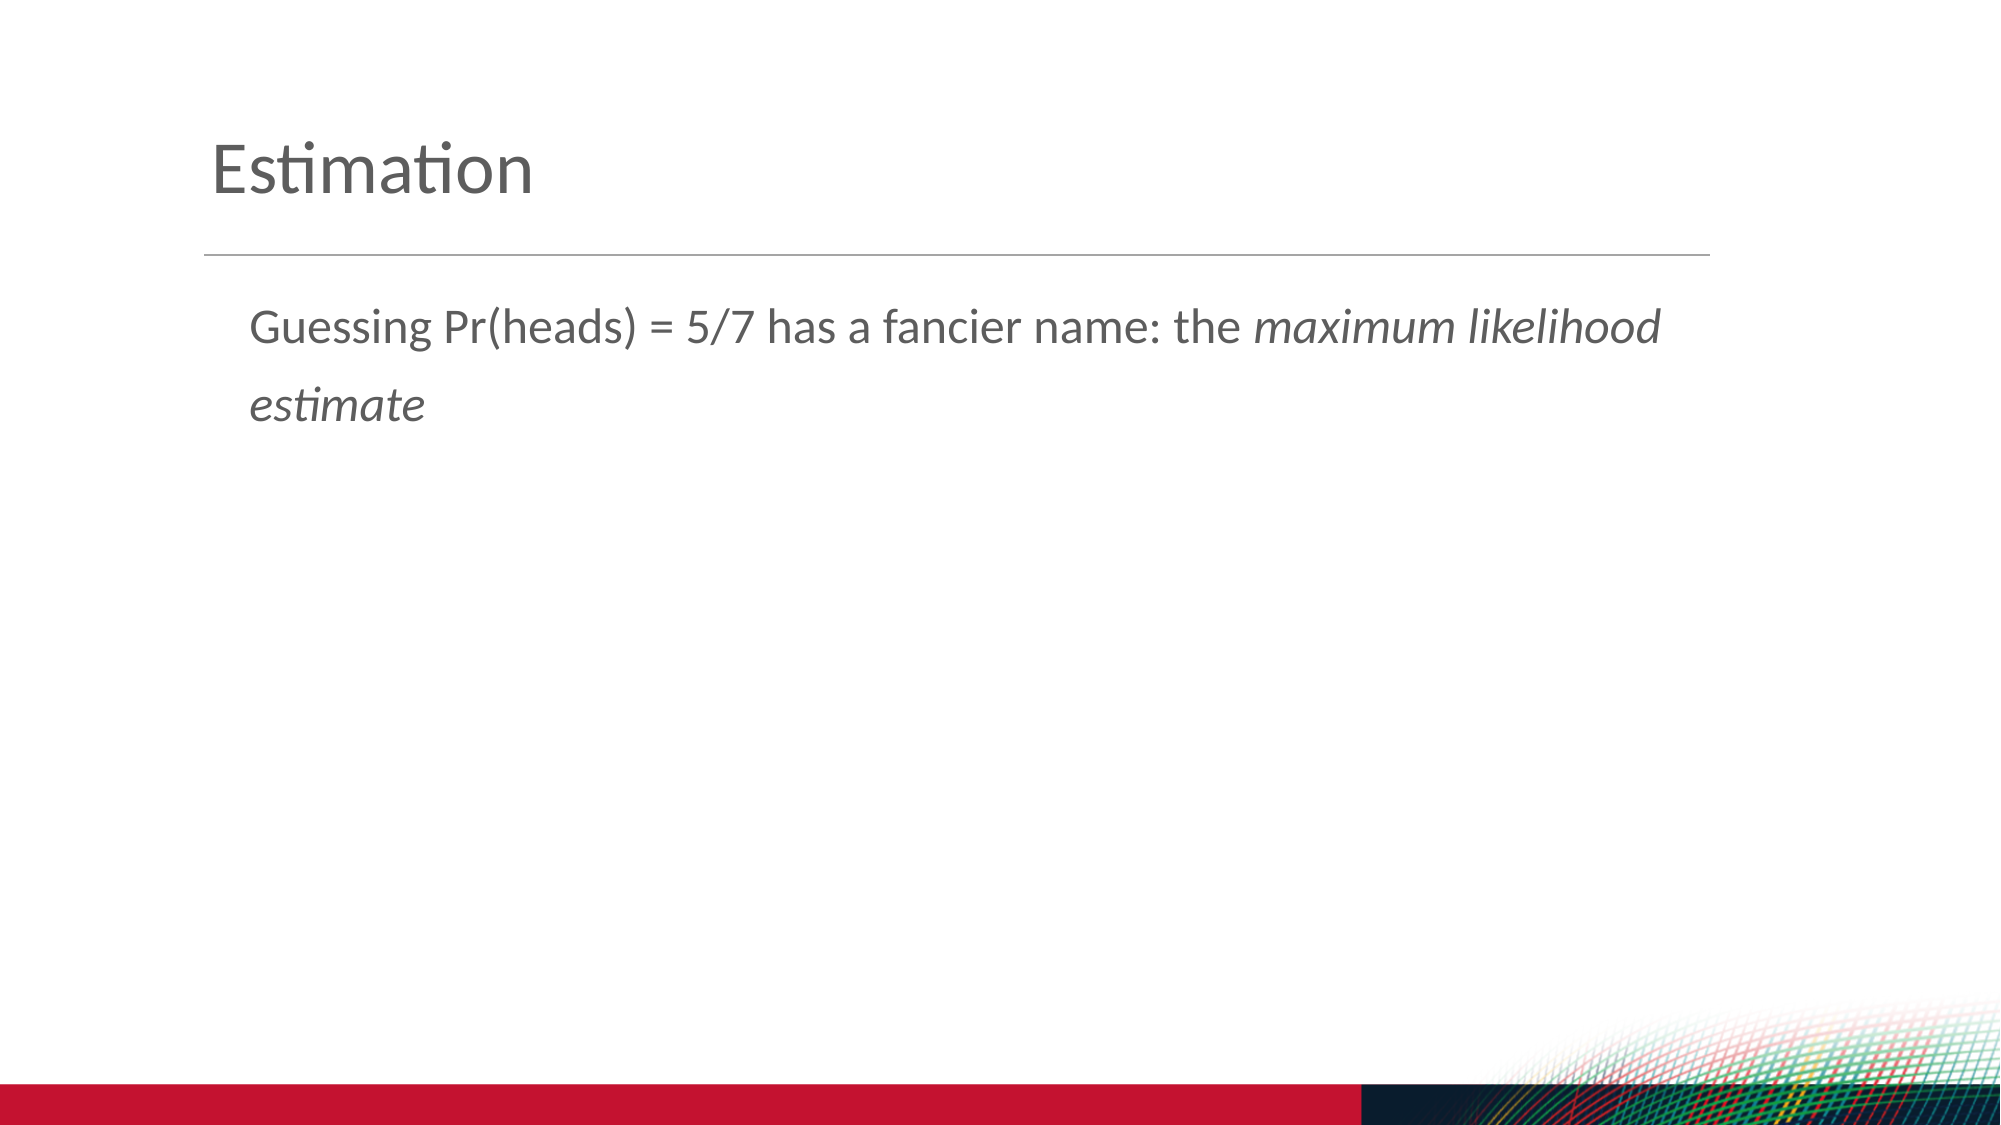

Estimation
Guessing Pr(heads) = 5/7 has a fancier name: the maximum likelihood estimate